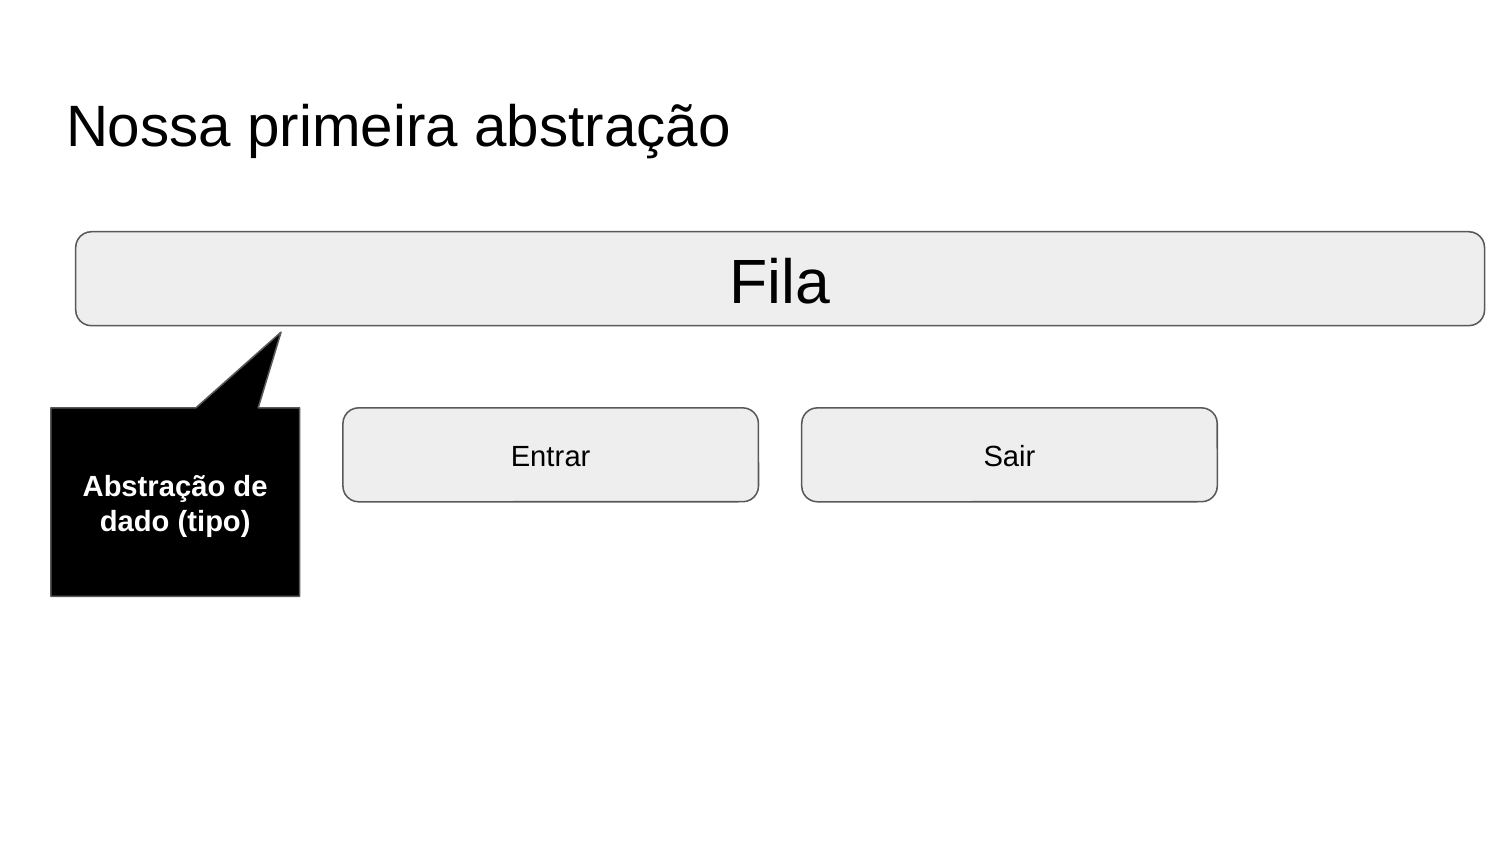

# Nossa primeira abstração
Fila
Abstração de dado (tipo)
Entrar
Sair